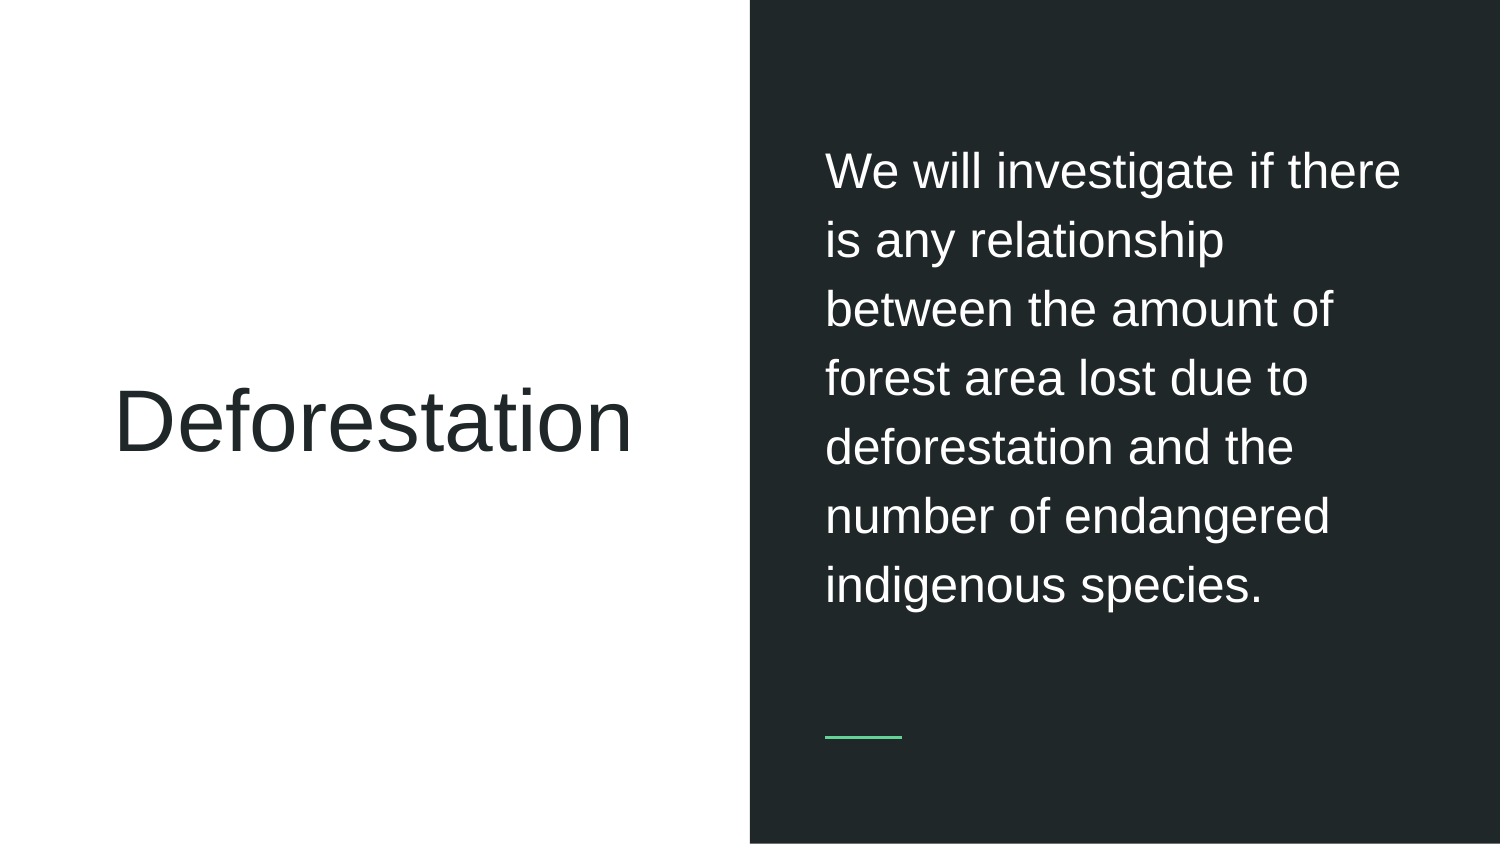

We will investigate if there is any relationship between the amount of forest area lost due to deforestation and the number of endangered indigenous species.

# Deforestation